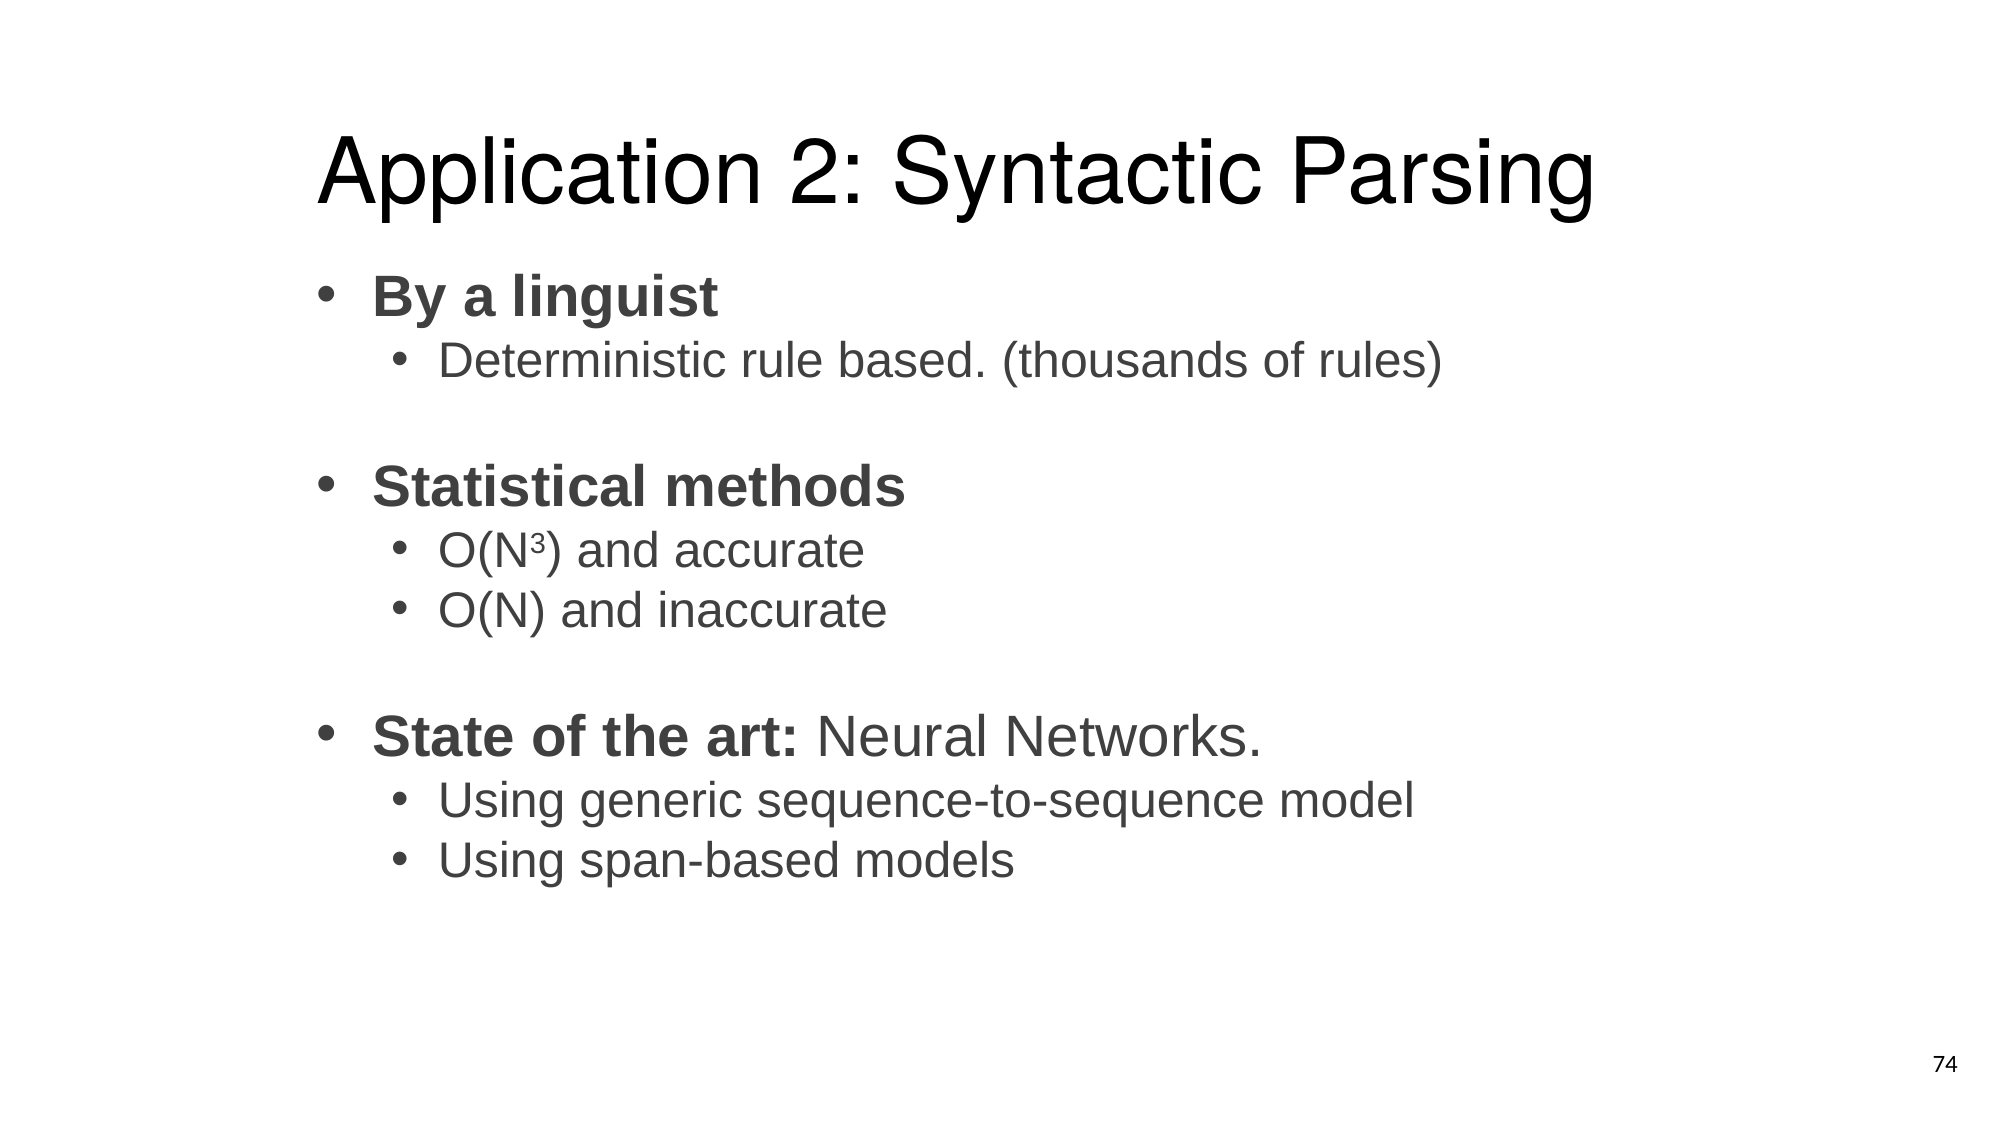

# Application 2: Syntactic Parsing
By a linguist
Deterministic rule based. (thousands of rules)
Statistical methods
O(N3) and accurate
O(N) and inaccurate
State of the art: Neural Networks.
Using generic sequence-to-sequence model
Using span-based models

74